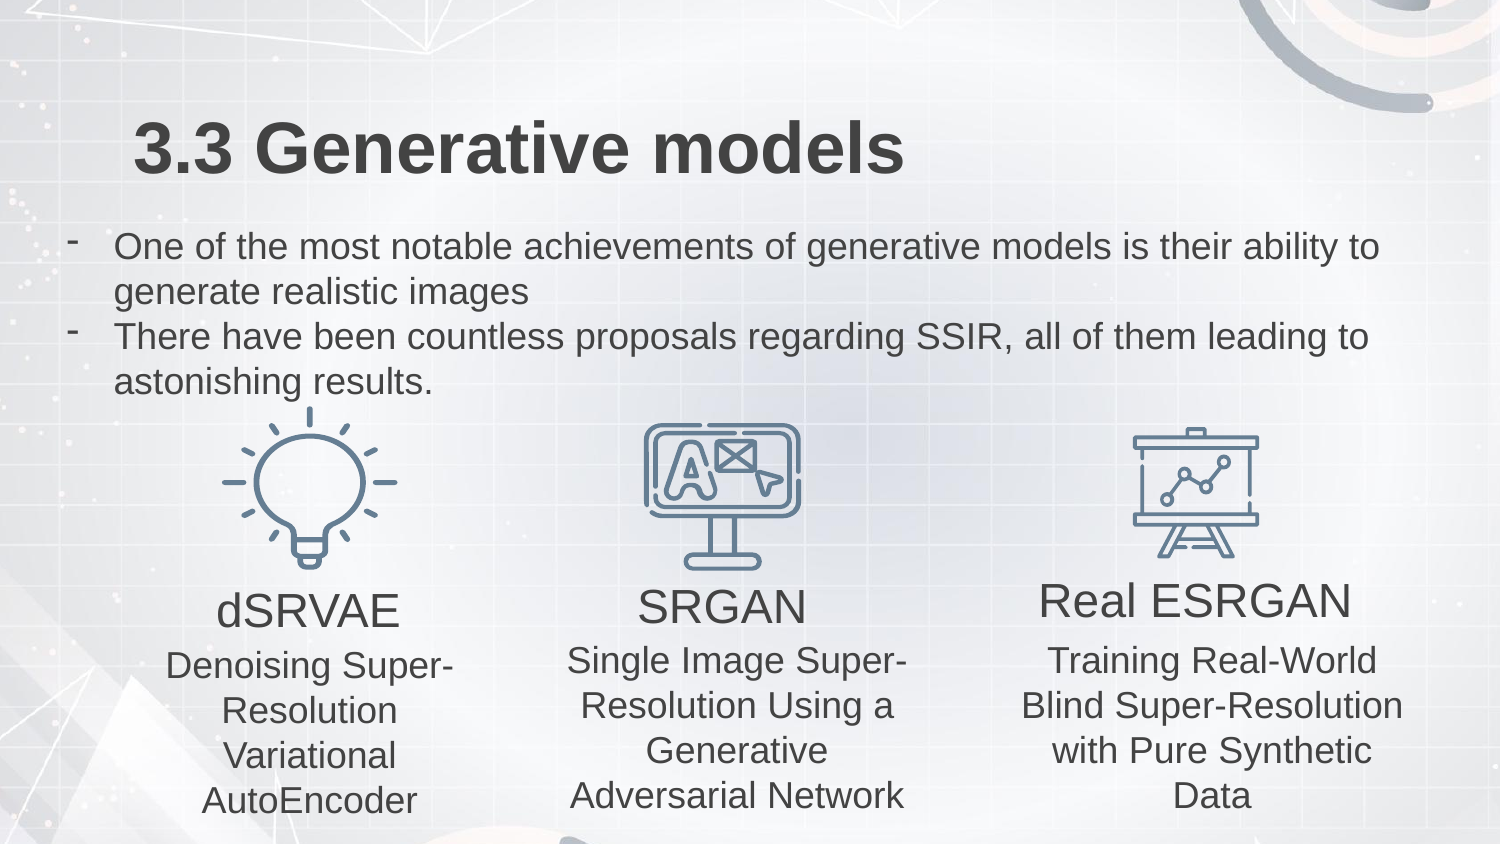

# 3.3 Generative models
One of the most notable achievements of generative models is their ability to generate realistic images
There have been countless proposals regarding SSIR, all of them leading to astonishing results.

Real ESRGAN
SRGAN
dSRVAE
Single Image Super-Resolution Using a Generative Adversarial Network
Training Real-World Blind Super-Resolution
with Pure Synthetic Data
Denoising Super-Resolution Variational AutoEncoder